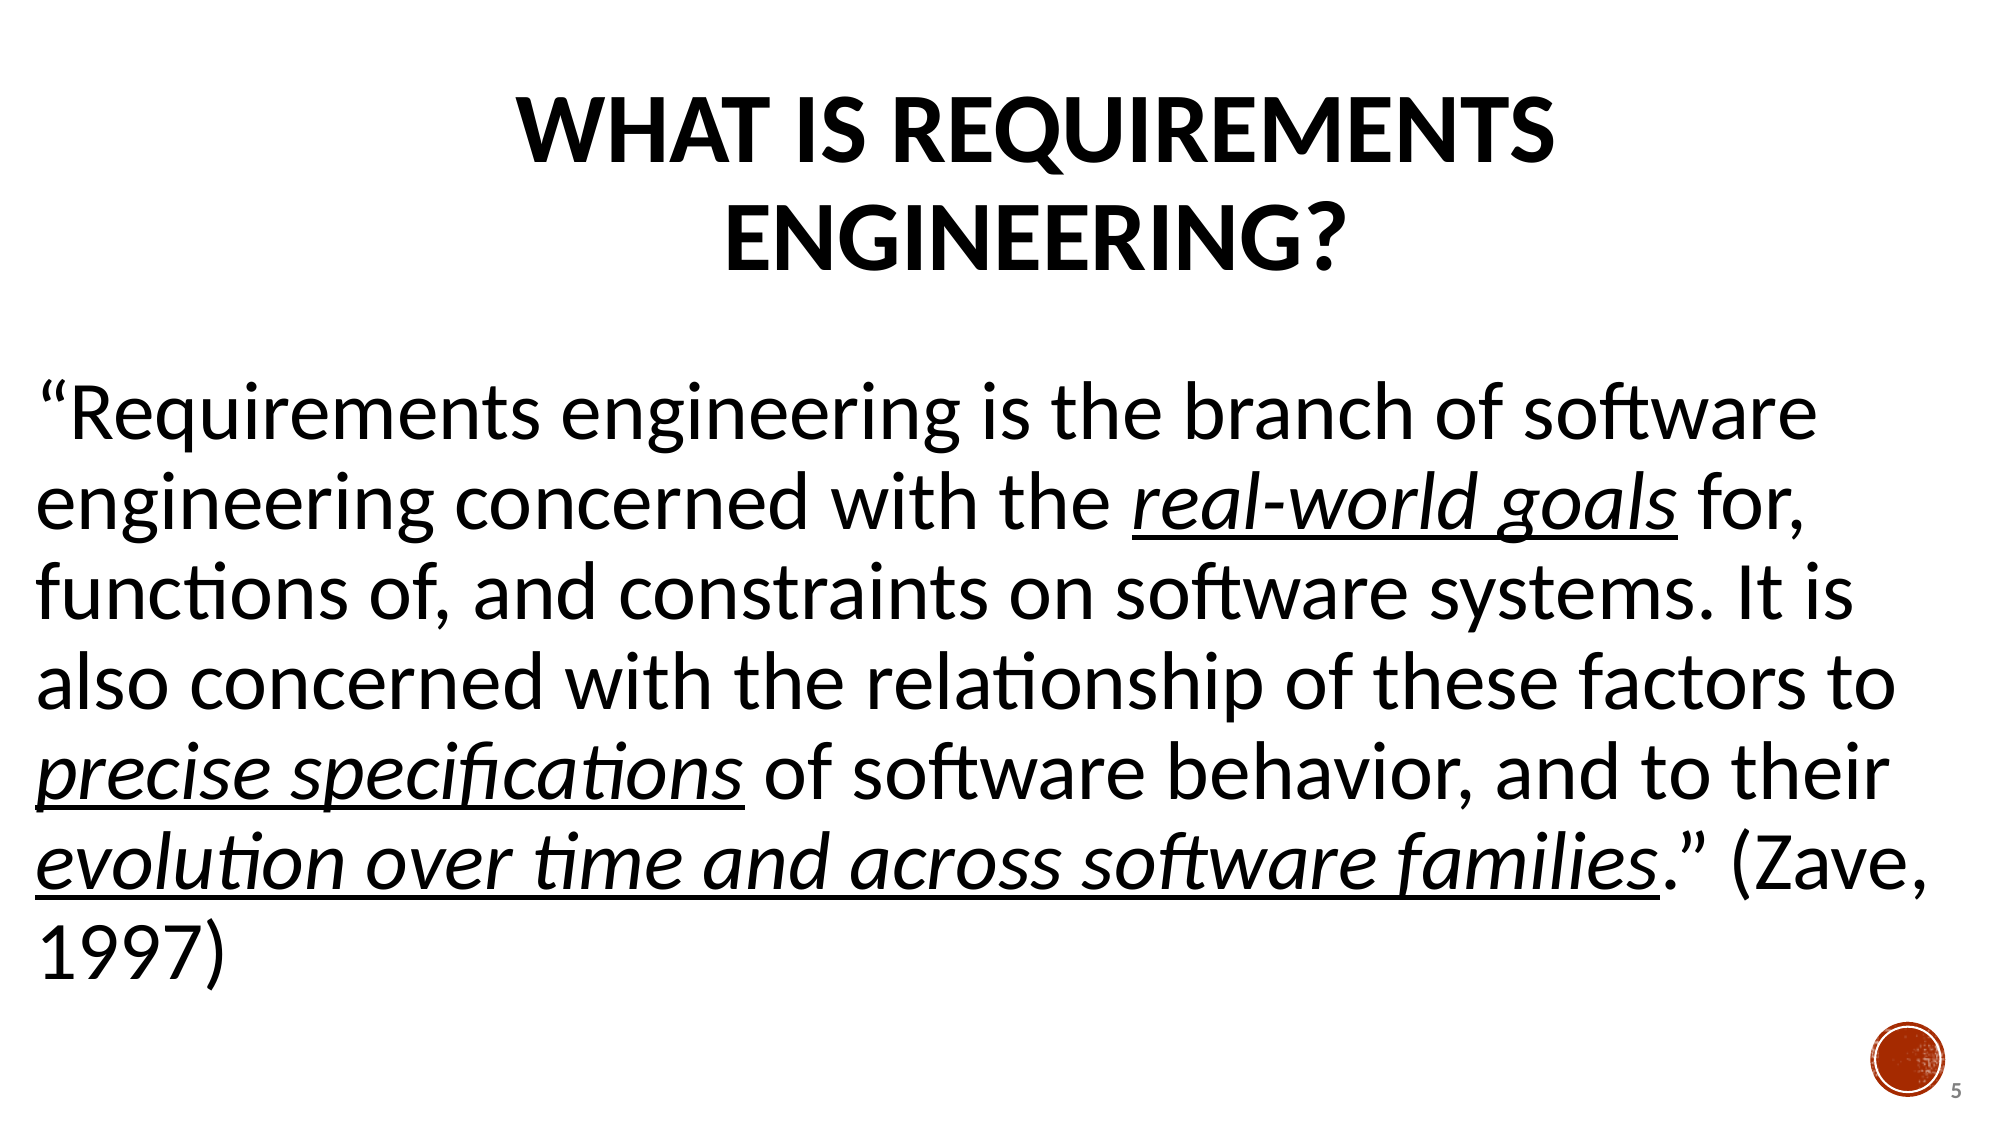

# What is Requirements Engineering?
What is requirements Engineering?
“Requirements engineering is the branch of software engineering concerned with the real-world goals for, functions of, and constraints on software systems. It is also concerned with the relationship of these factors to precise specifications of software behavior, and to their evolution over time and across software families.” (Zave, 1997)
5